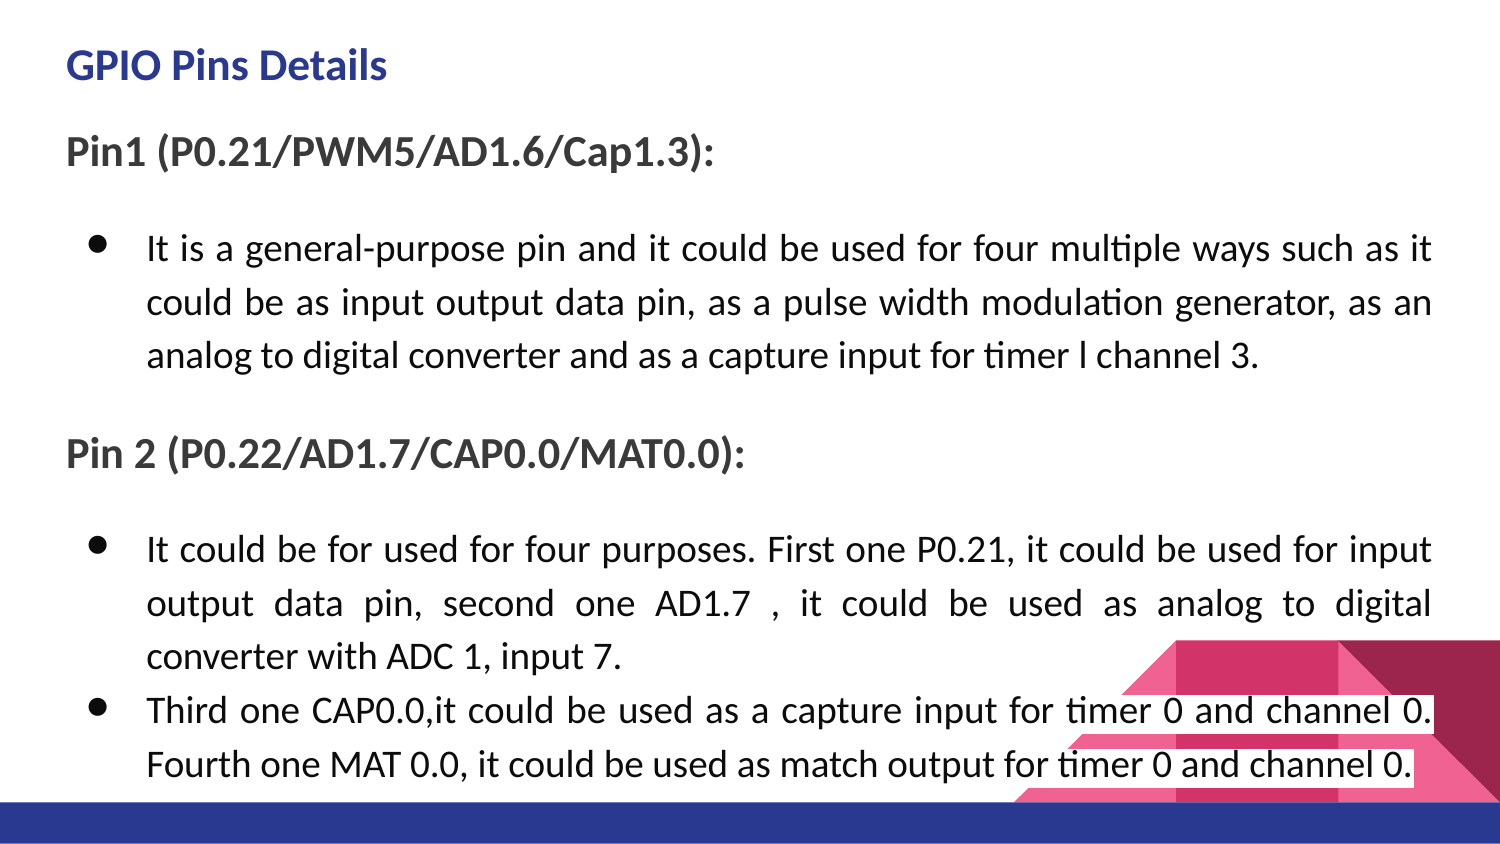

GPIO Pins Details
Pin1 (P0.21/PWM5/AD1.6/Cap1.3):
It is a general-purpose pin and it could be used for four multiple ways such as it could be as input output data pin, as a pulse width modulation generator, as an analog to digital converter and as a capture input for timer l channel 3.
Pin 2 (P0.22/AD1.7/CAP0.0/MAT0.0):
It could be for used for four purposes. First one P0.21, it could be used for input output data pin, second one AD1.7 , it could be used as analog to digital converter with ADC 1, input 7.
Third one CAP0.0,it could be used as a capture input for timer 0 and channel 0. Fourth one MAT 0.0, it could be used as match output for timer 0 and channel 0.